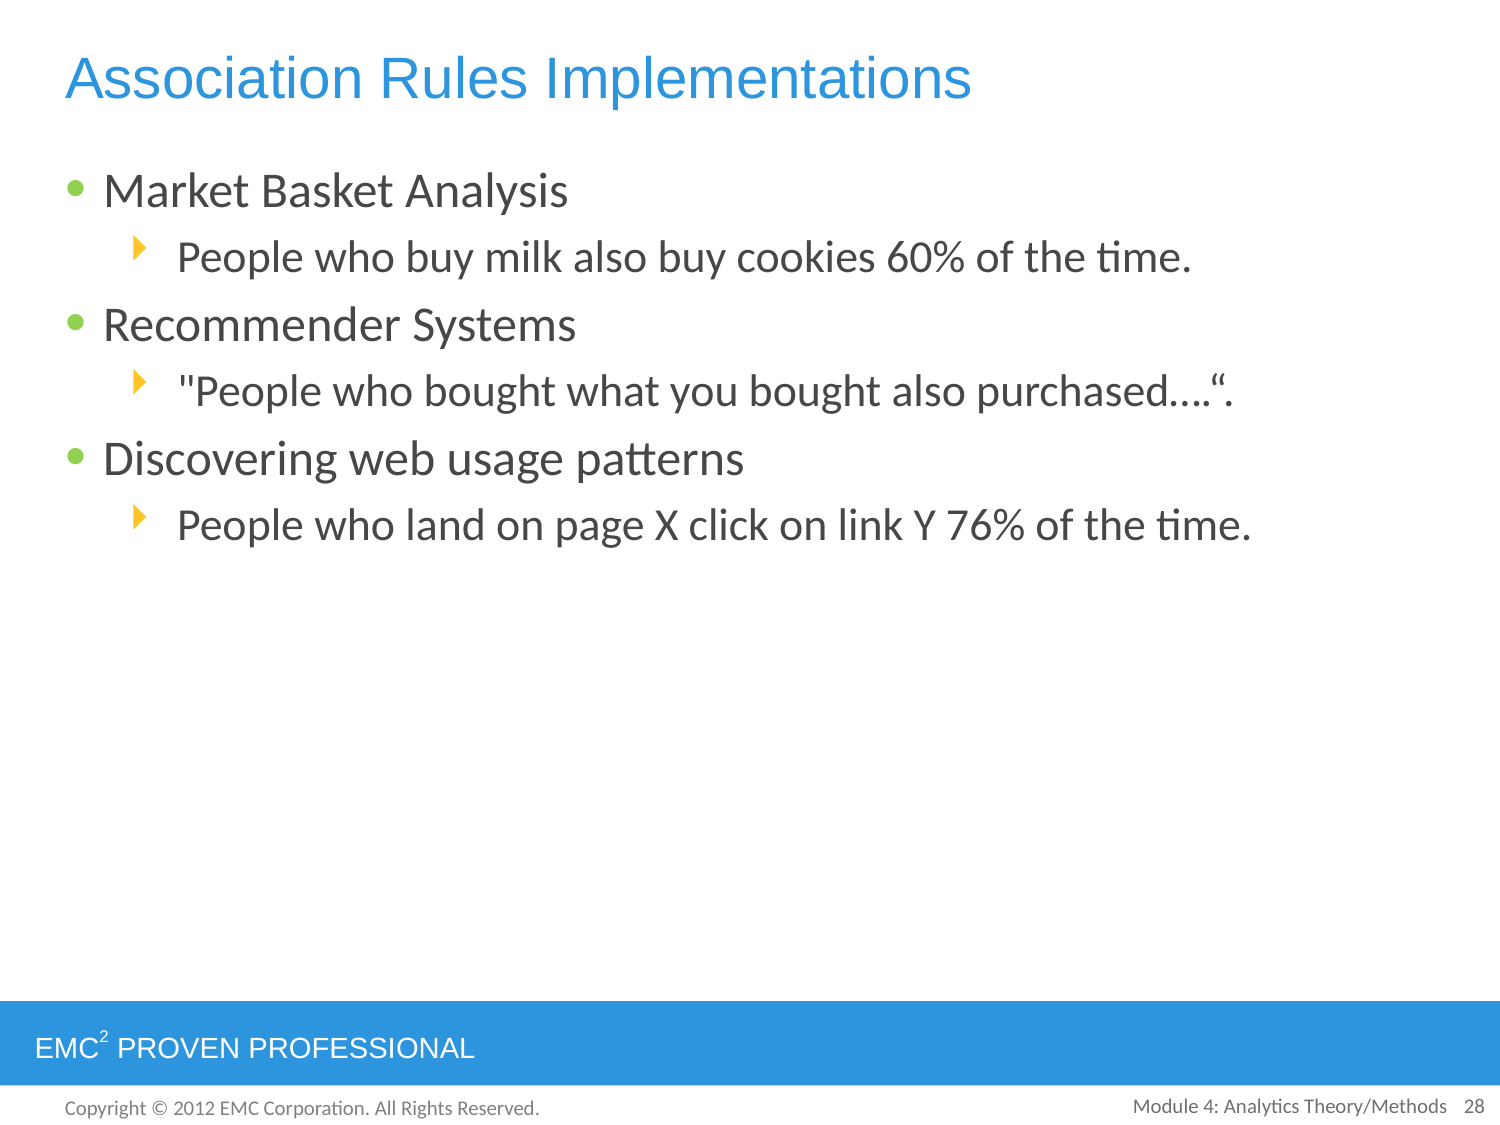

# Association Rules Implementations
Market Basket Analysis
People who buy milk also buy cookies 60% of the time.
Recommender Systems
"People who bought what you bought also purchased….“.
Discovering web usage patterns
People who land on page X click on link Y 76% of the time.
Module 4: Analytics Theory/Methods
28